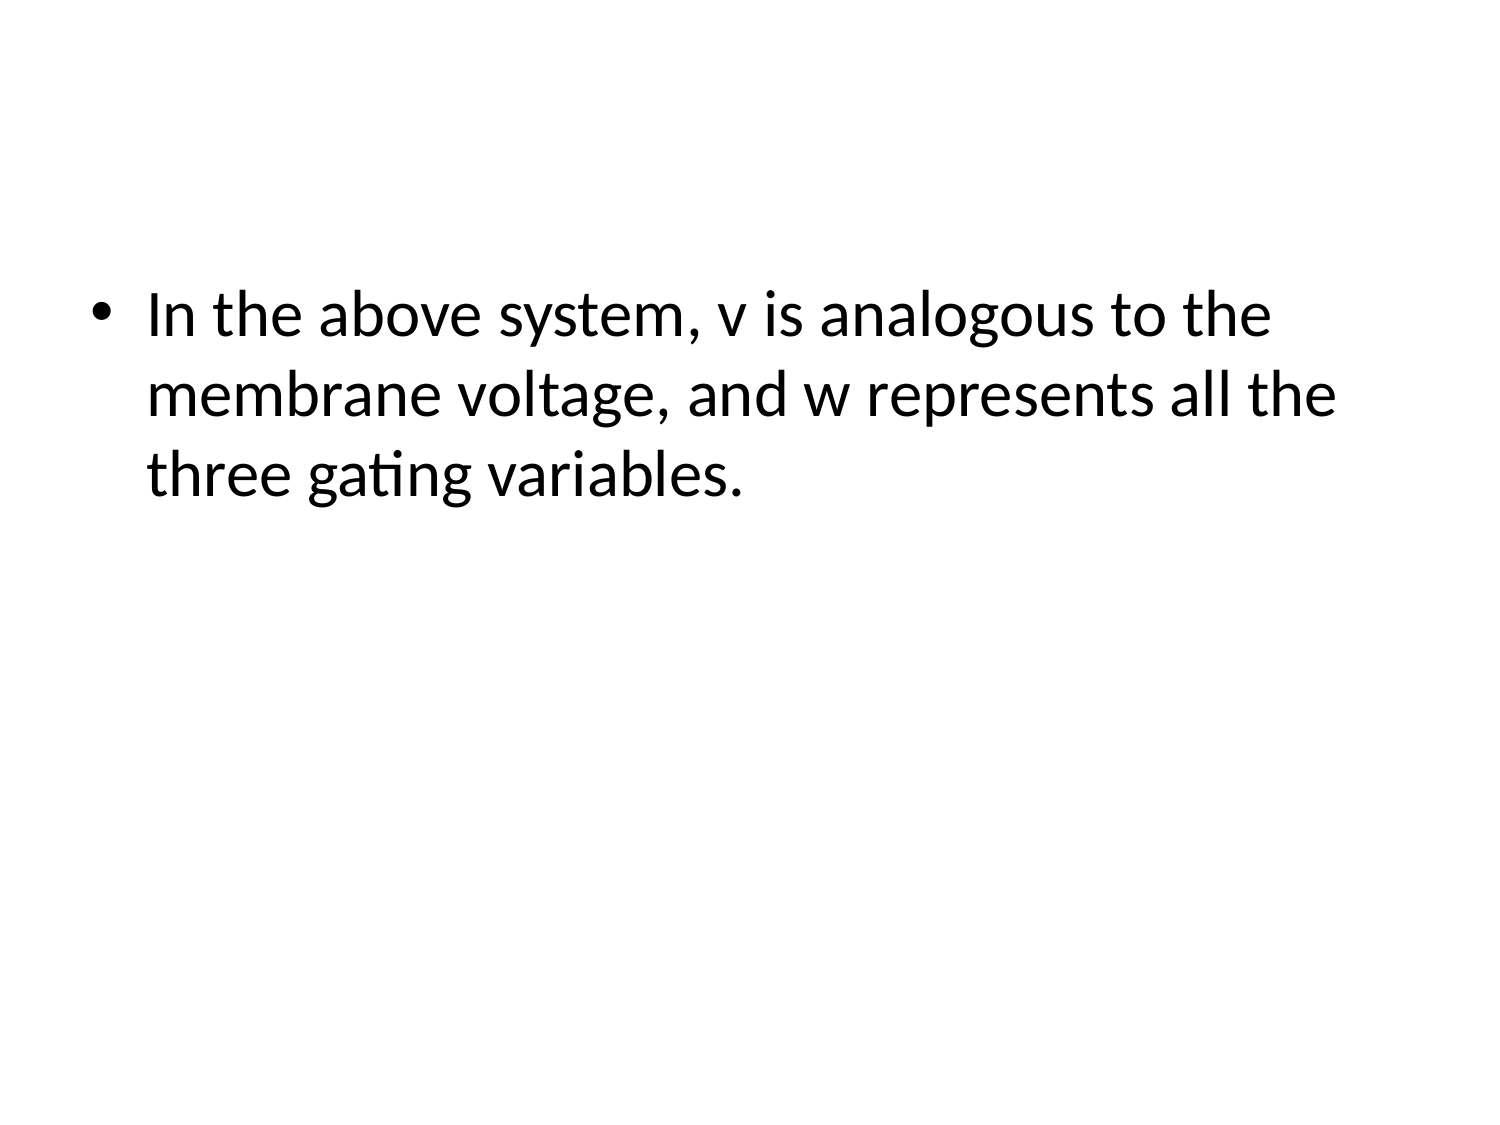

#
In the above system, v is analogous to the membrane voltage, and w represents all the three gating variables.